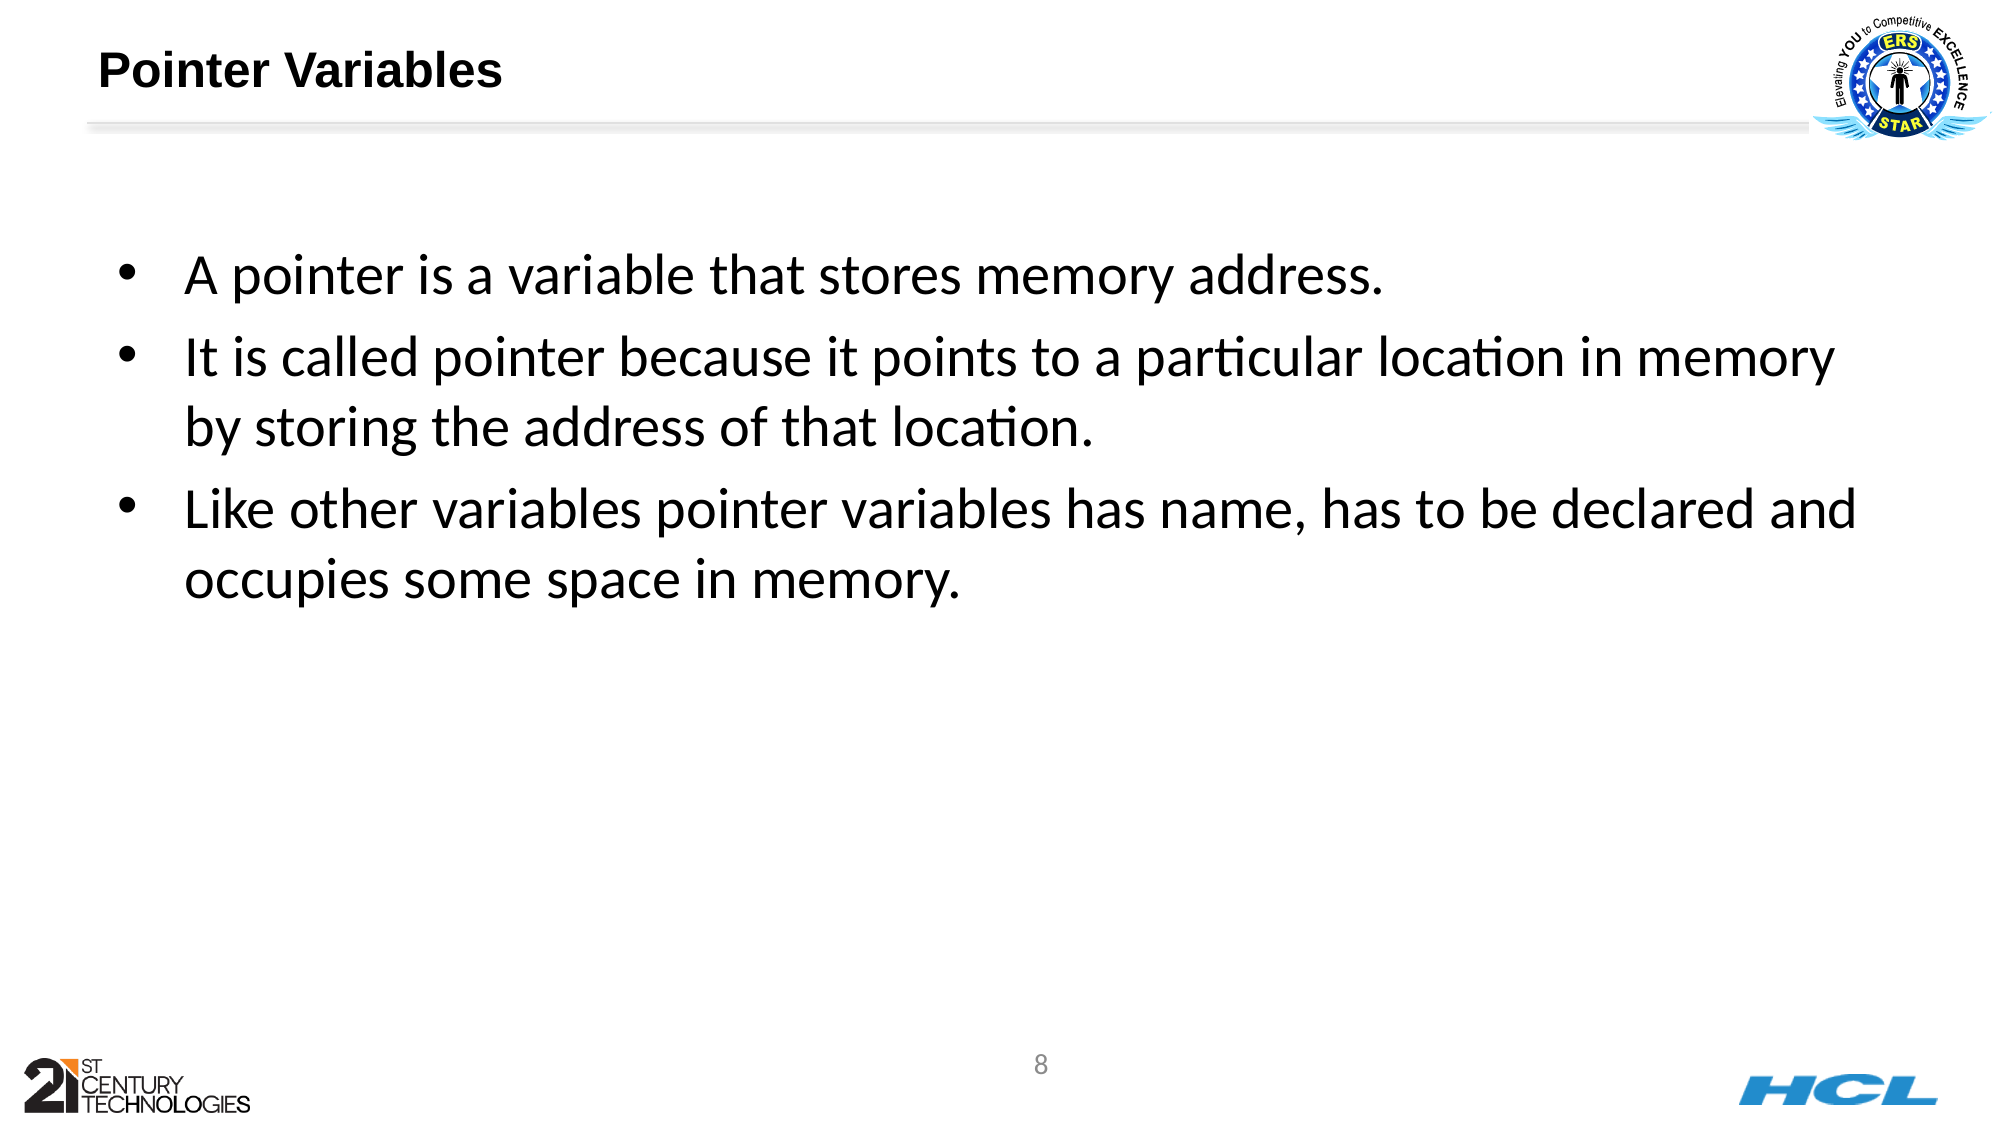

# Pointer Variables
A pointer is a variable that stores memory address.
It is called pointer because it points to a particular location in memory by storing the address of that location.
Like other variables pointer variables has name, has to be declared and occupies some space in memory.
8